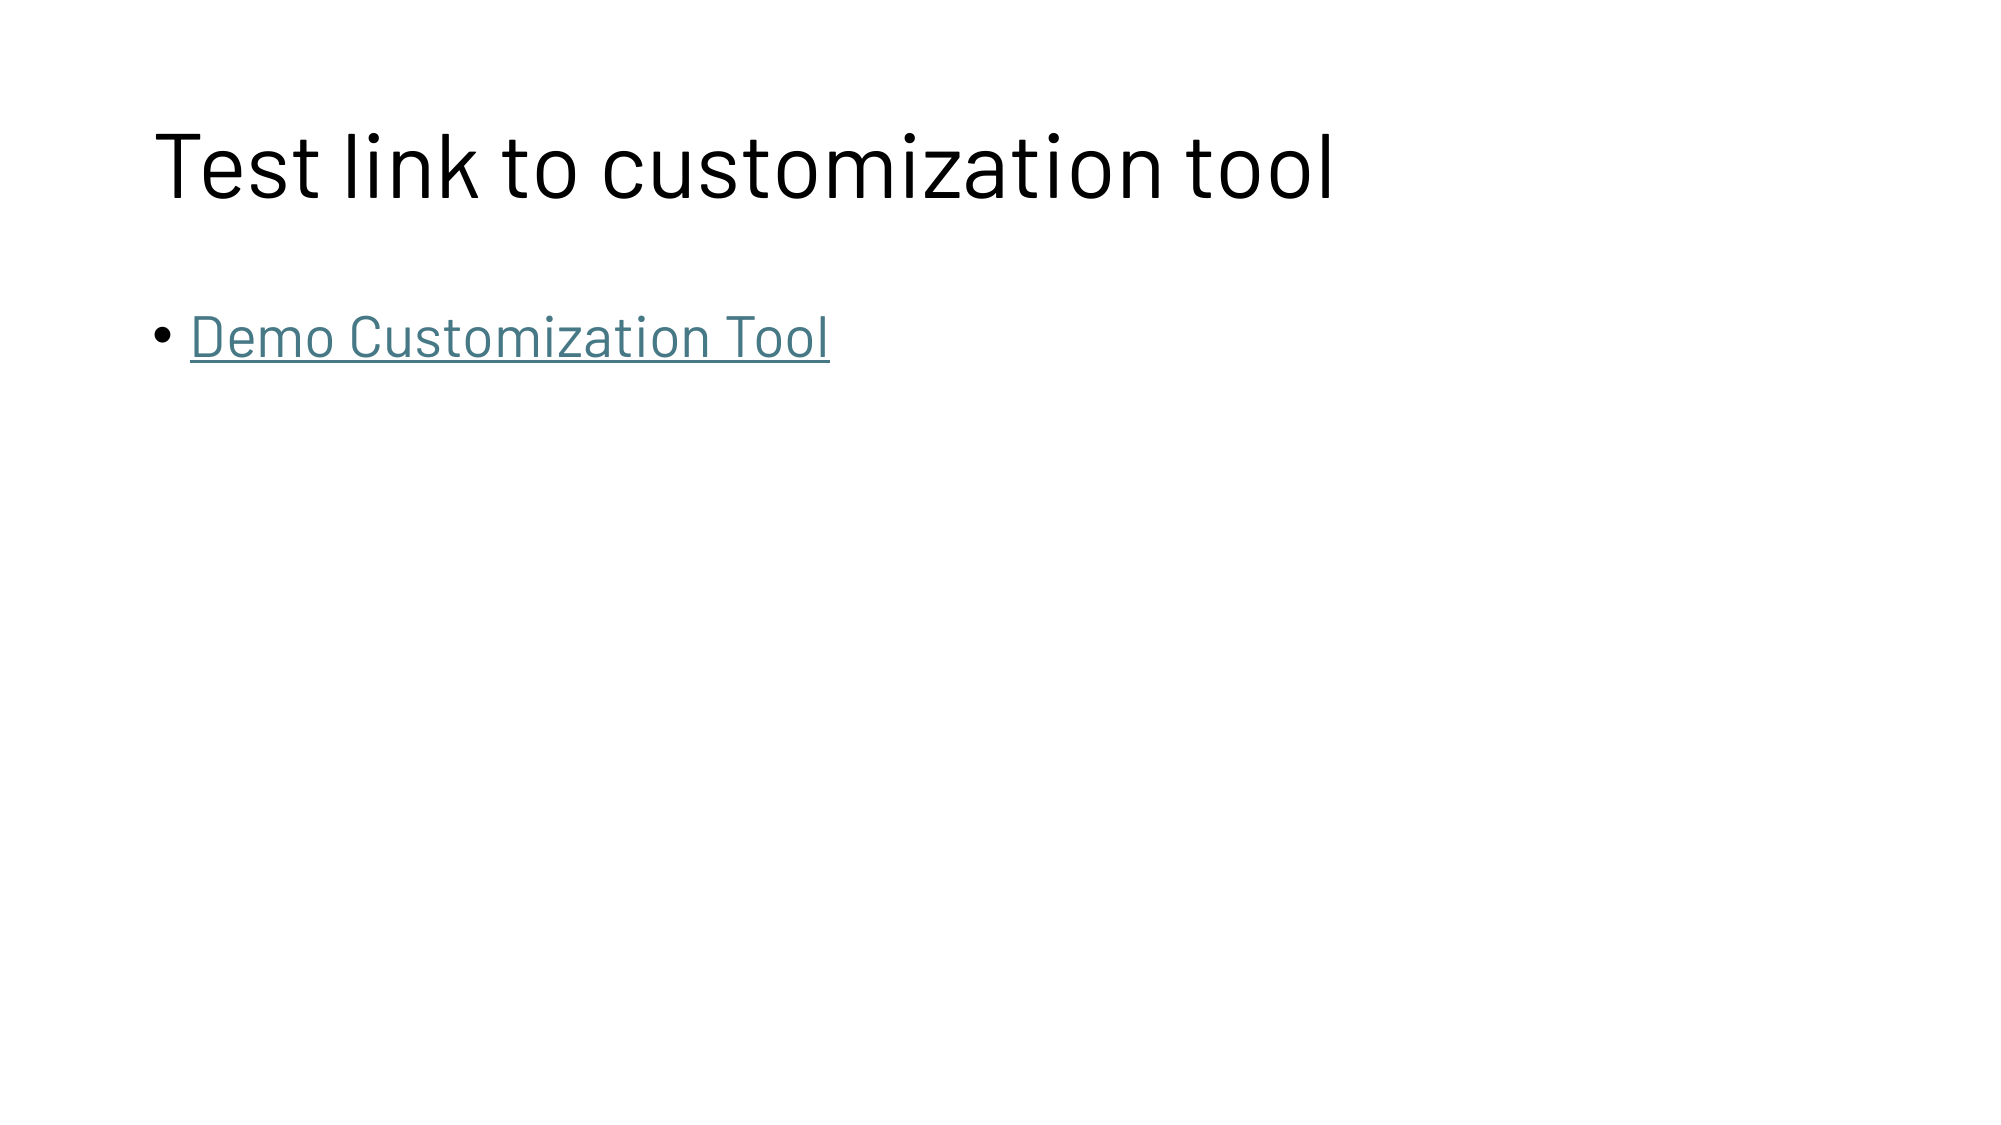

# Test link to customization tool
Demo Customization Tool